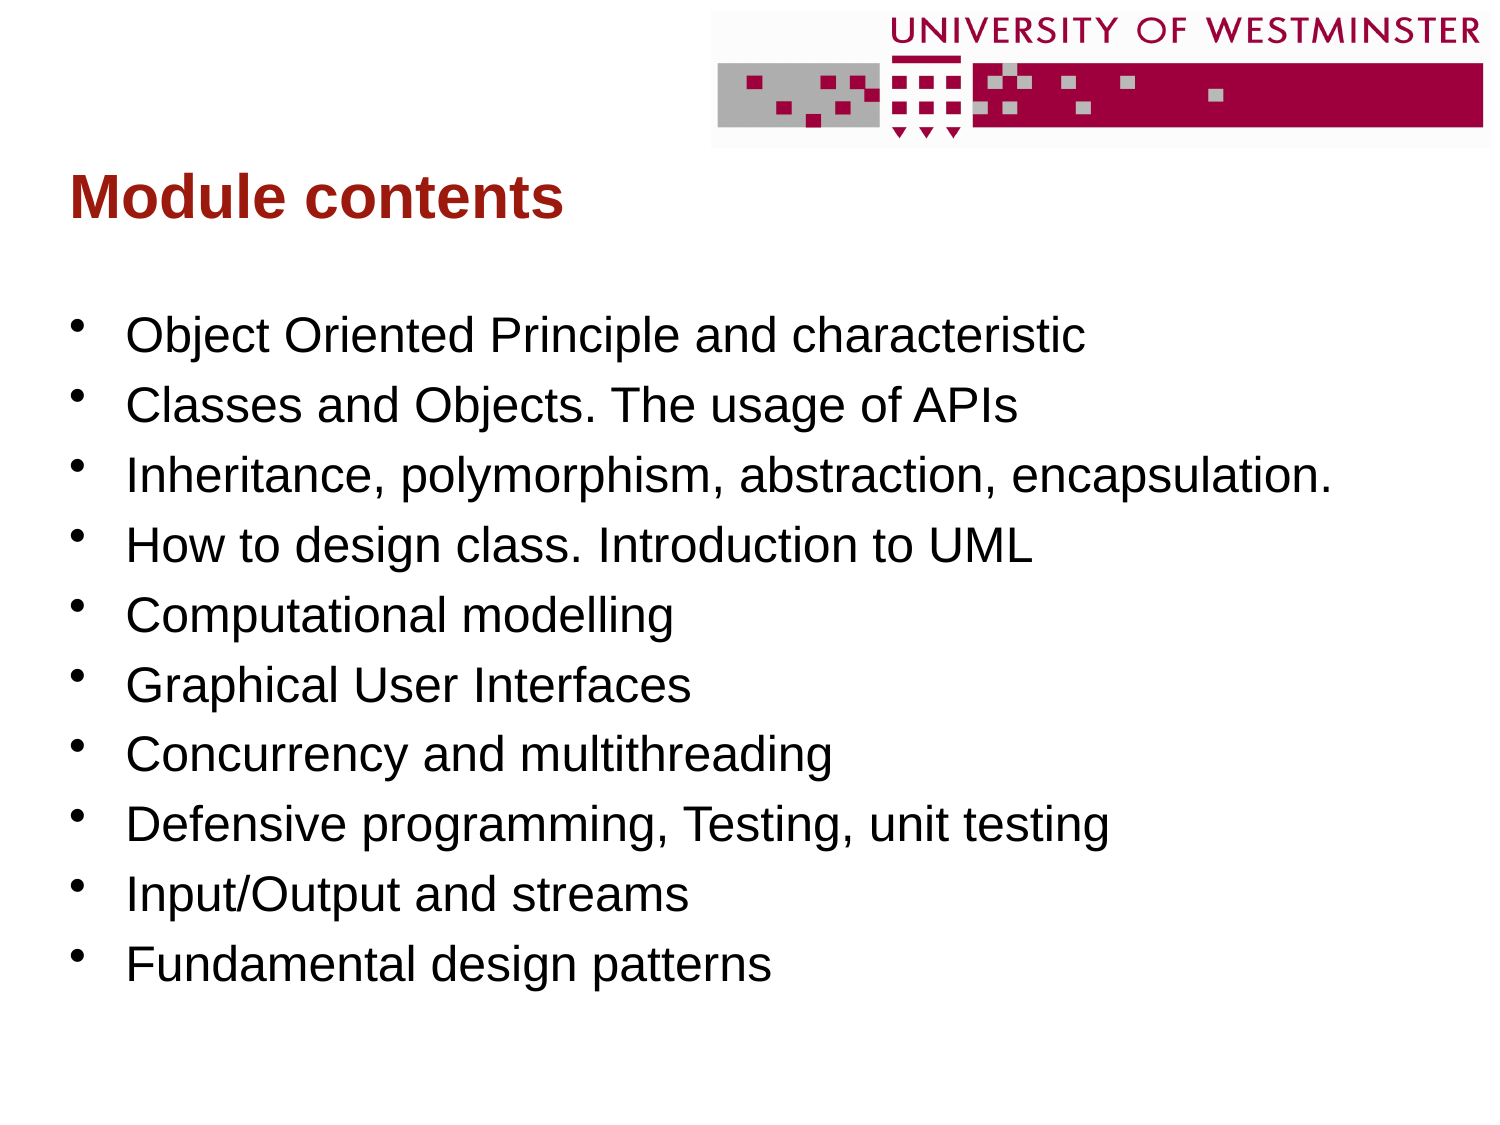

# Module contents
Object Oriented Principle and characteristic
Classes and Objects. The usage of APIs
Inheritance, polymorphism, abstraction, encapsulation.
How to design class. Introduction to UML
Computational modelling
Graphical User Interfaces
Concurrency and multithreading
Defensive programming, Testing, unit testing
Input/Output and streams
Fundamental design patterns